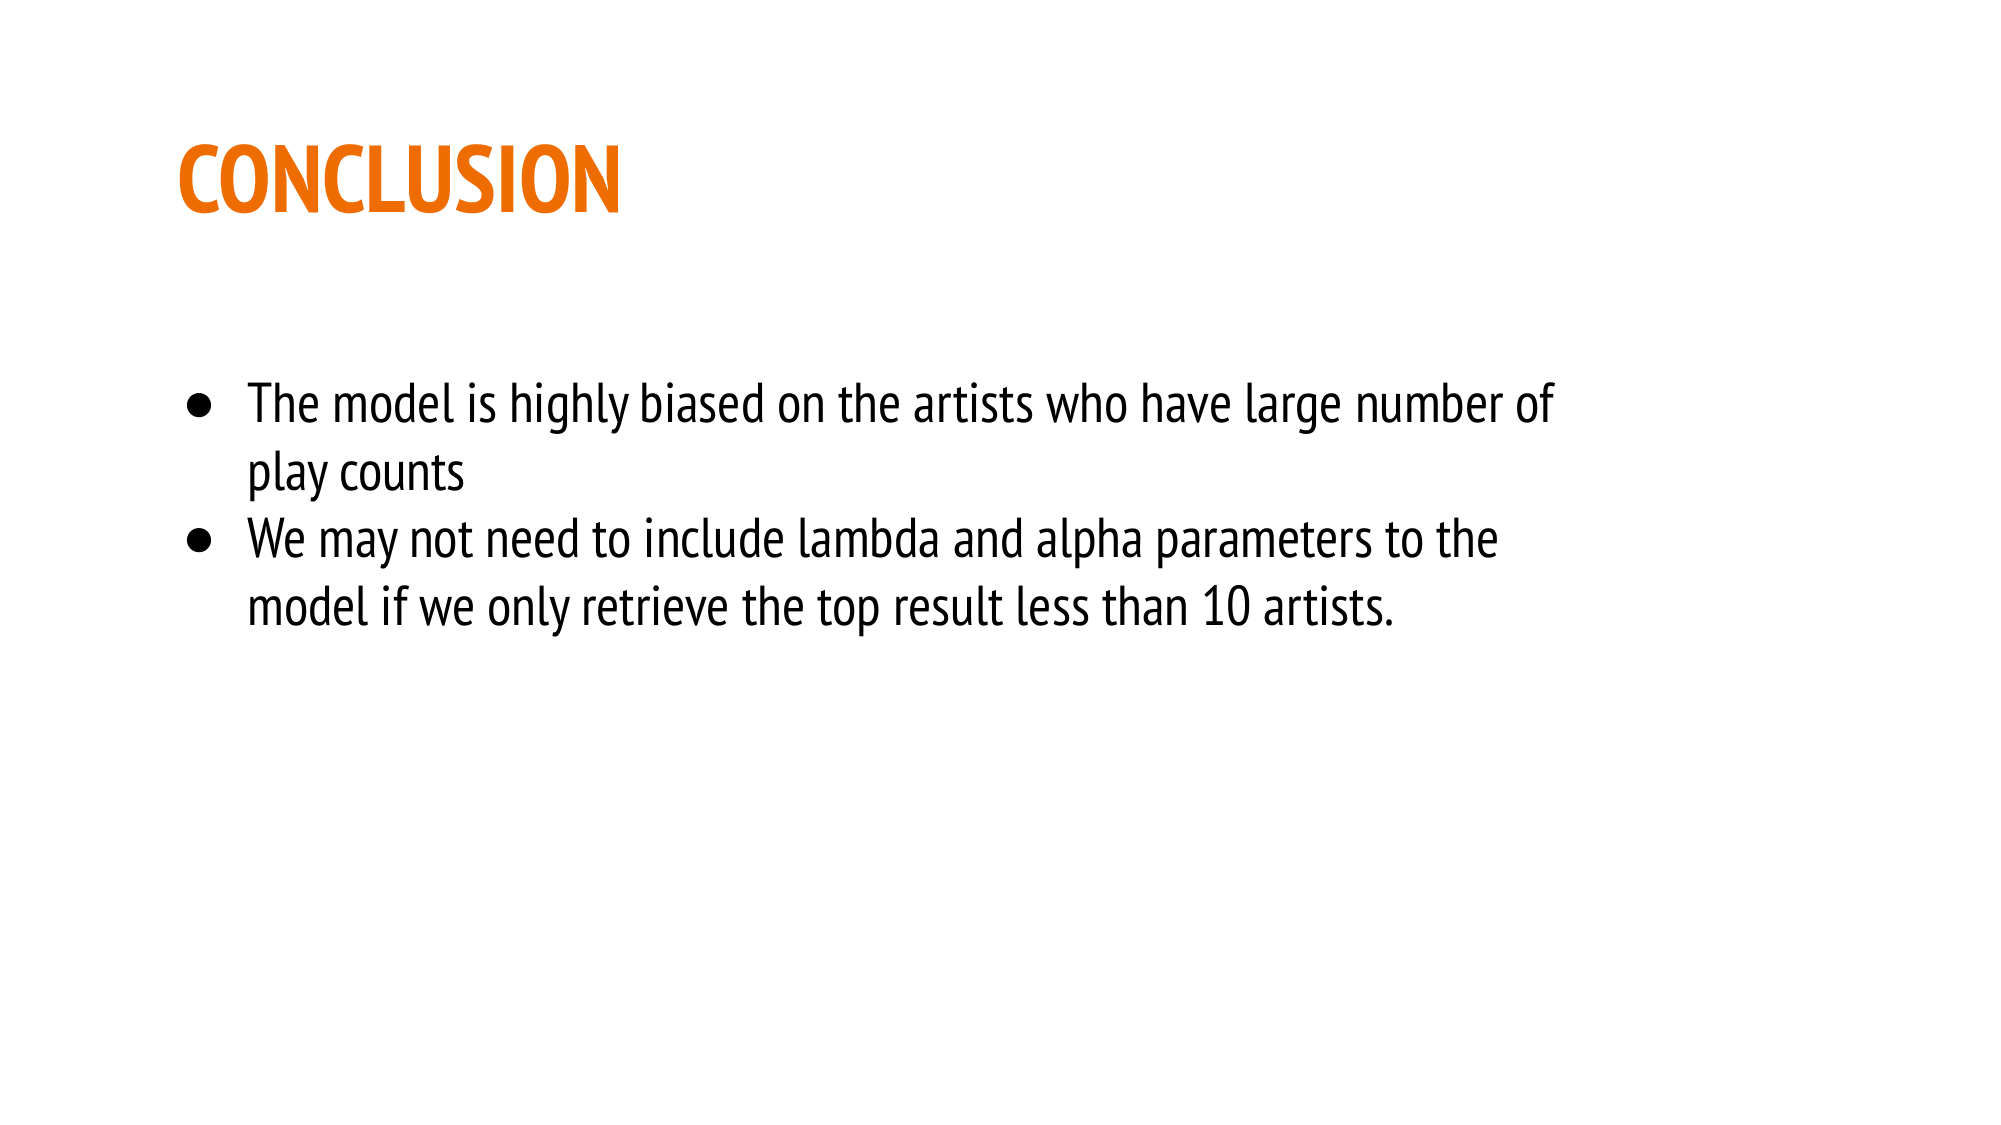

# CONCLUSION
The model is highly biased on the artists who have large number of play counts
We may not need to include lambda and alpha parameters to the model if we only retrieve the top result less than 10 artists.